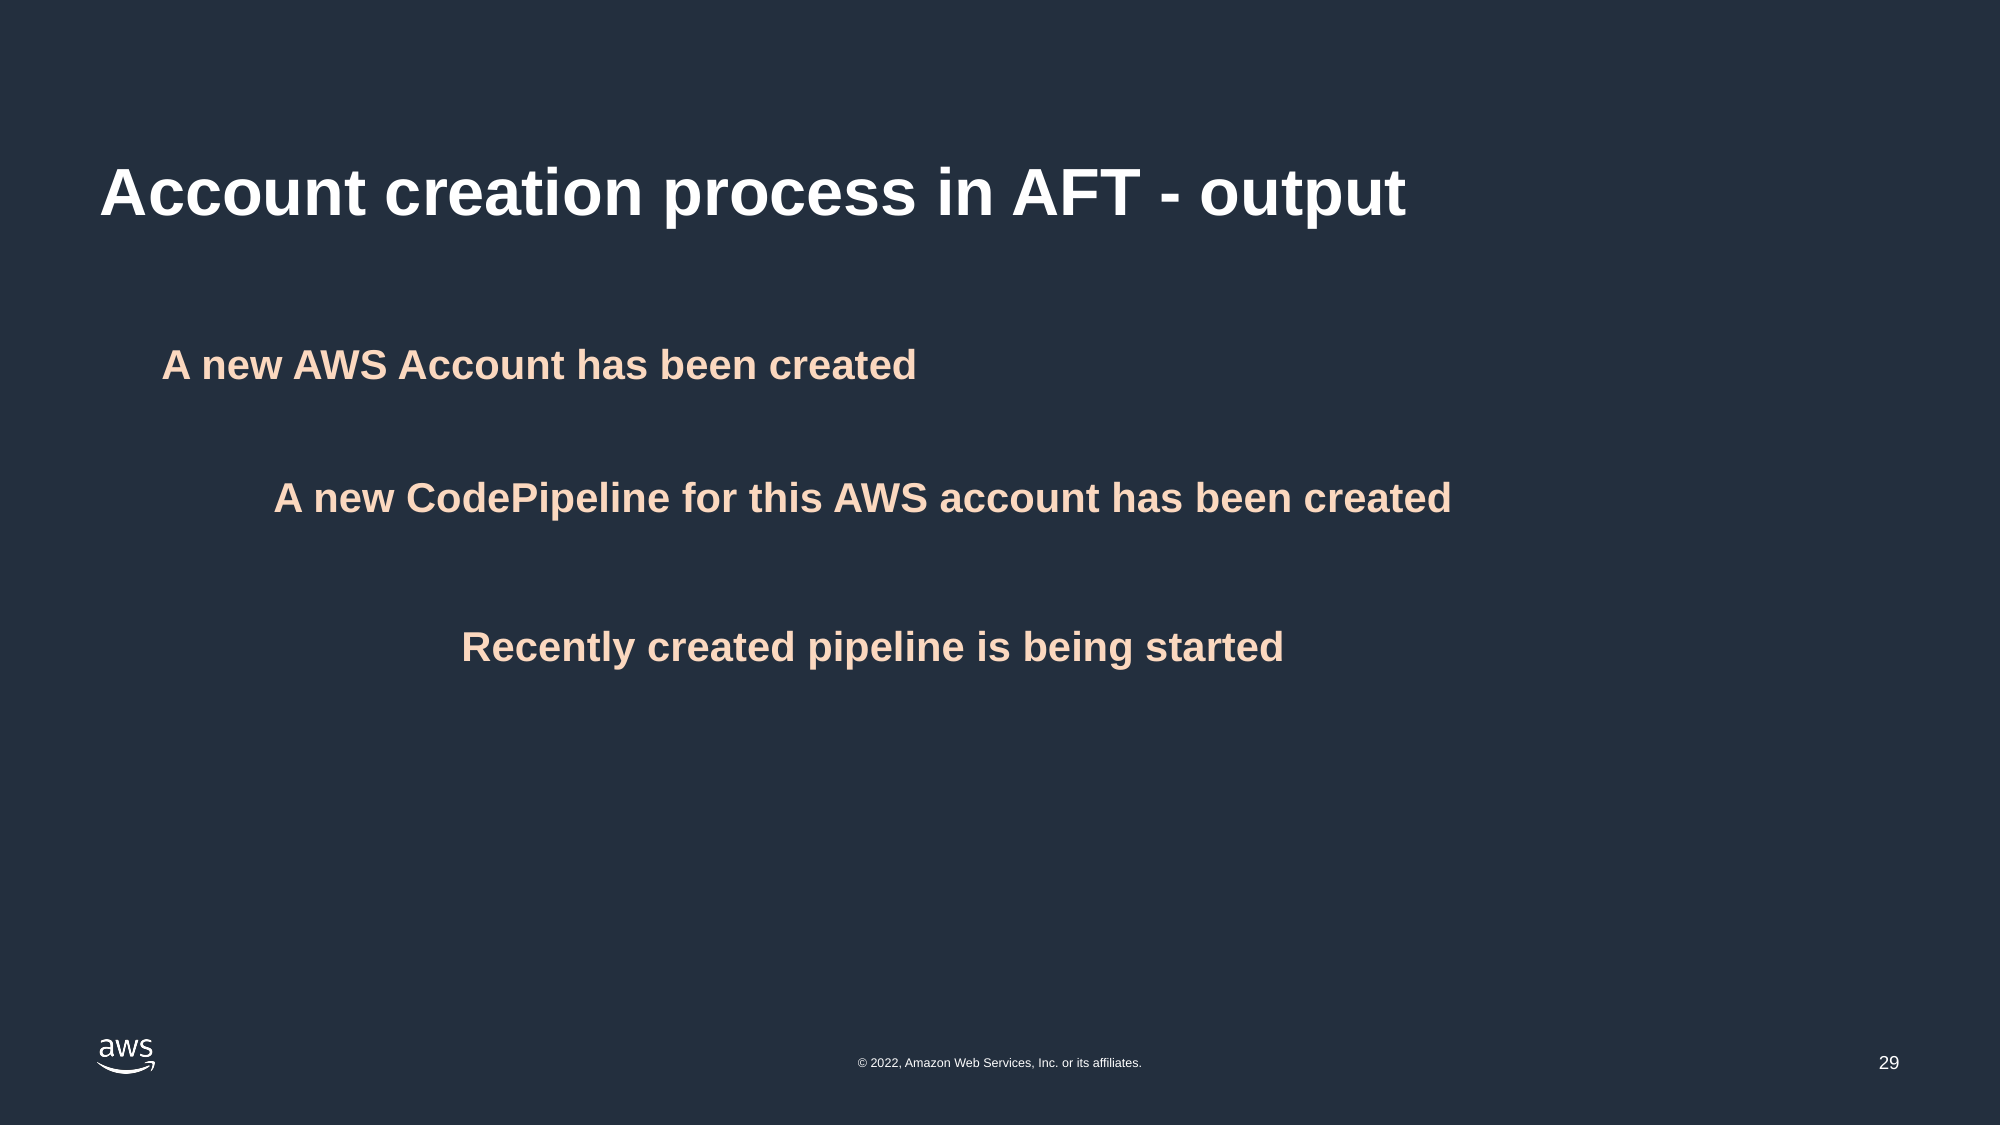

# Account creation process in AFT - output

A new AWS Account has been created
A new CodePipeline for this AWS account has been created
Recently created pipeline is being started
29